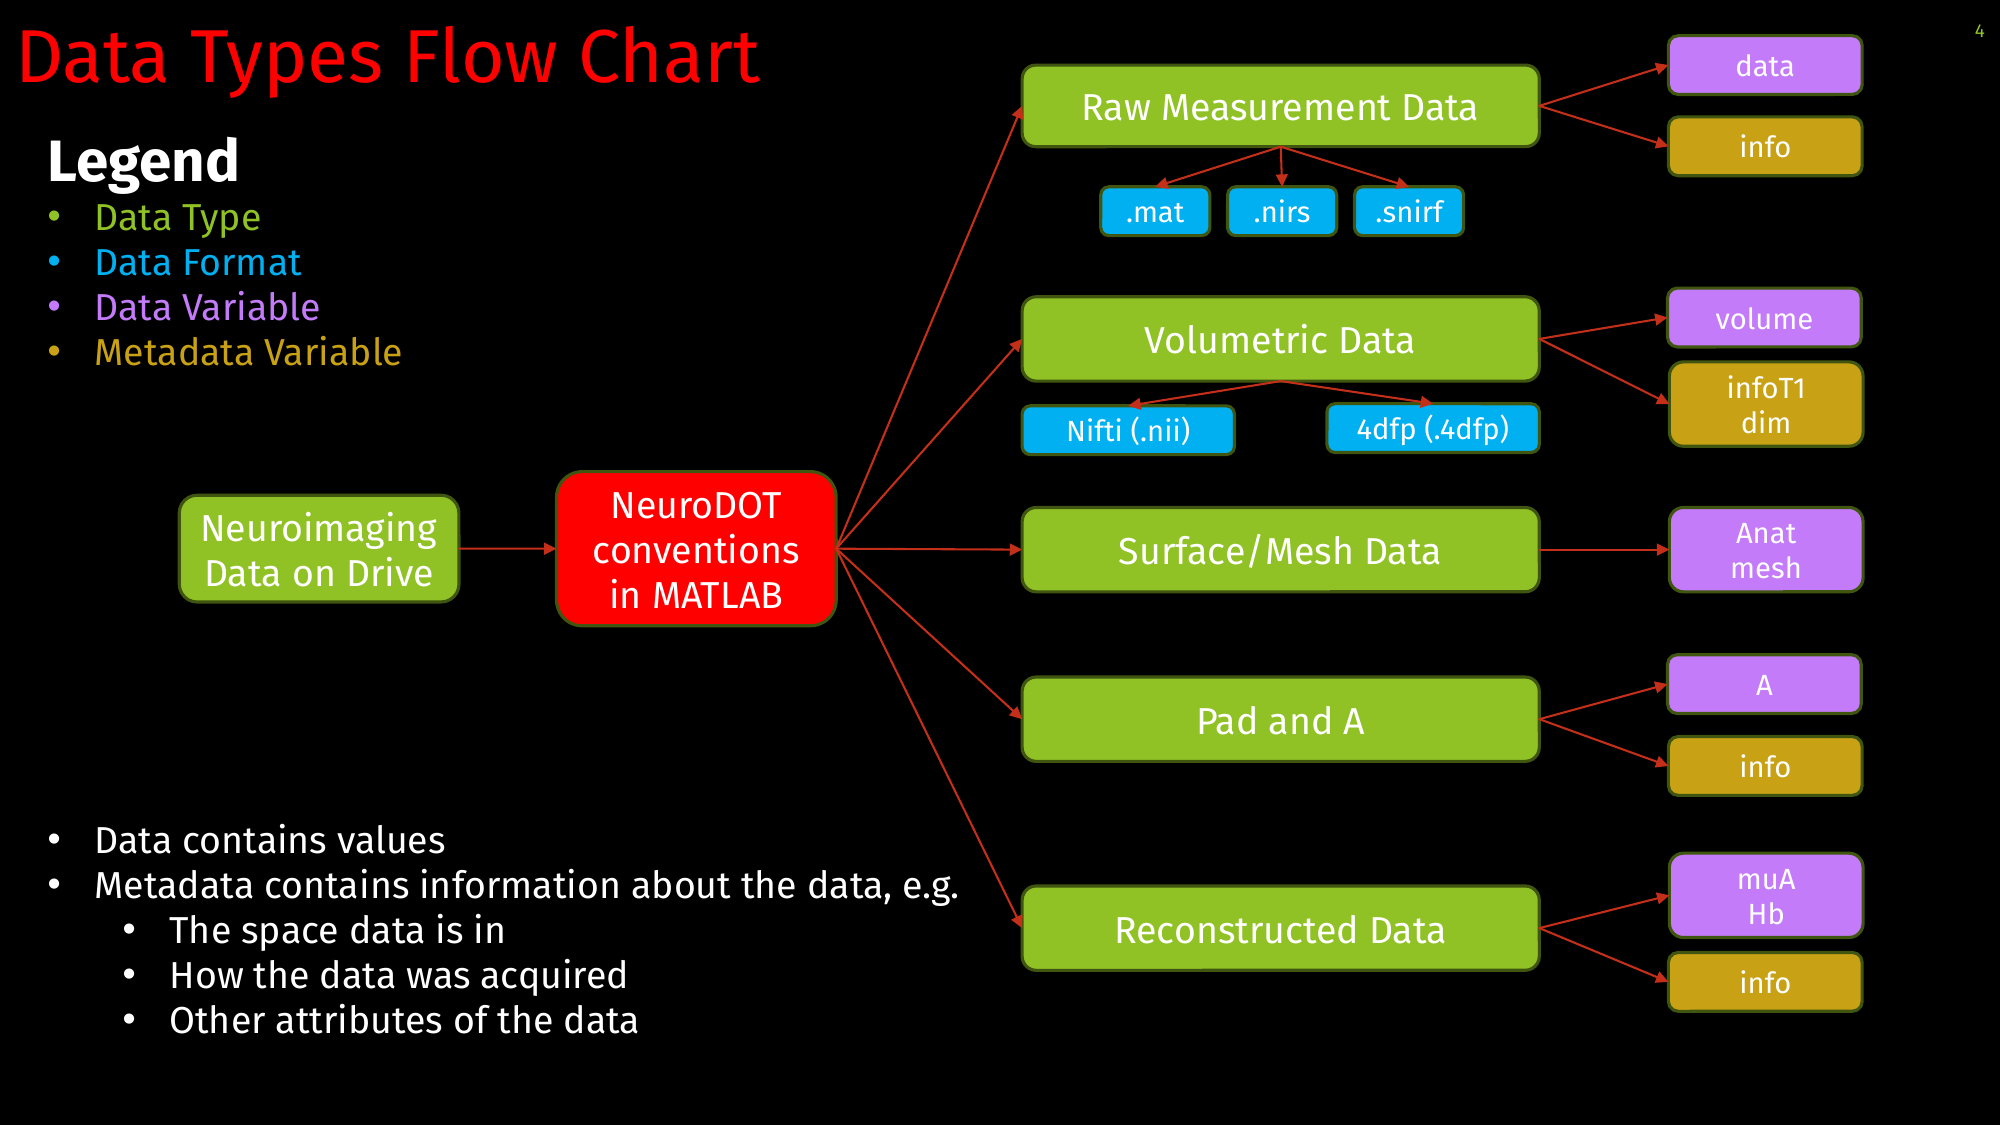

# Data Types Flow Chart
4
data
Raw Measurement Data
Legend
Data Type
Data Format
Data Variable
Metadata Variable
info
.snirf
.nirs
.mat
volume
Volumetric Data
infoT1
dim
4dfp (.4dfp)
Nifti (.nii)
NeuroDOT conventions in MATLAB
Neuroimaging Data on Drive
Surface/Mesh Data
Anat
mesh
A
Pad and A
info
Data contains values
Metadata contains information about the data, e.g.
The space data is in
How the data was acquired
Other attributes of the data
muA
Hb
Reconstructed Data
info